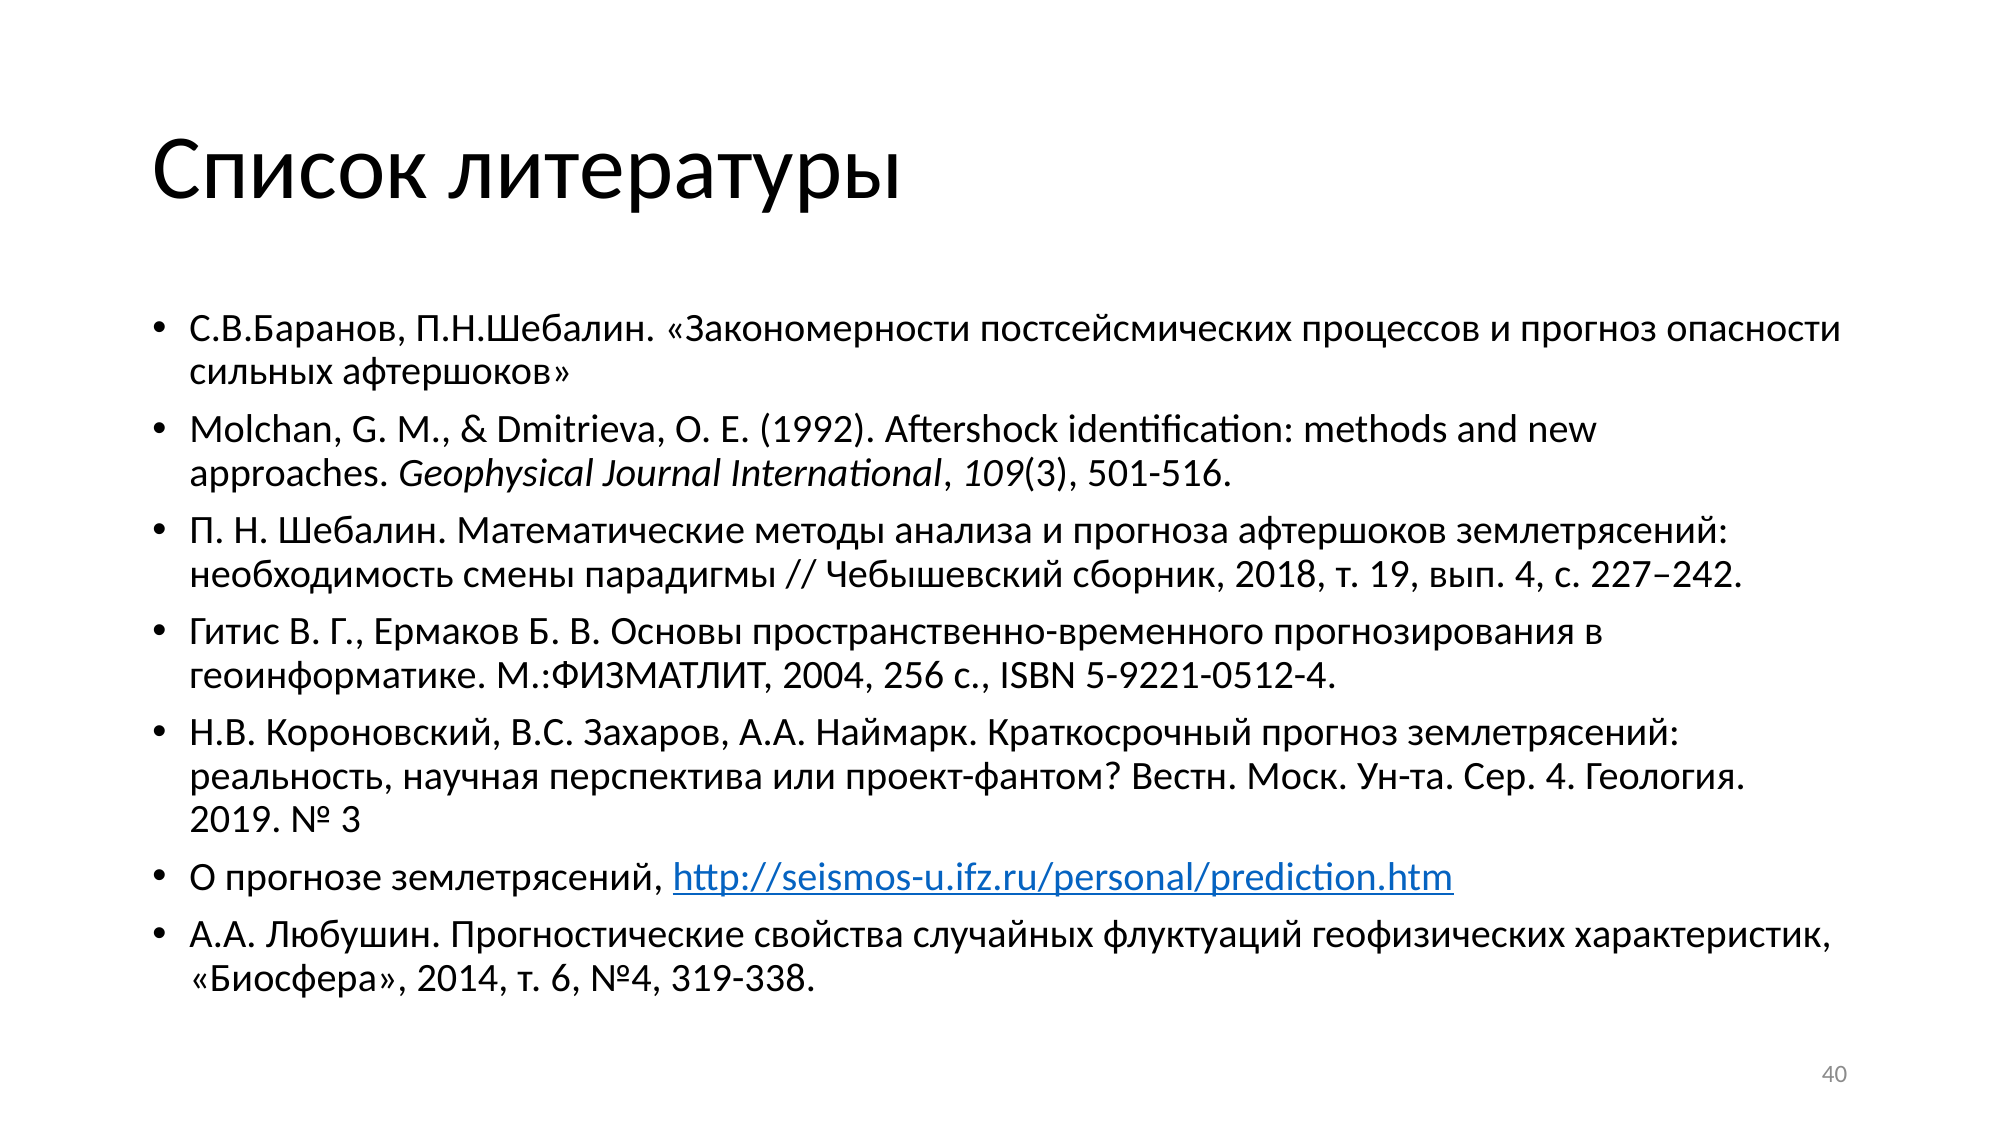

# Список литературы
С.В.Баранов, П.Н.Шебалин. «Закономерности постсейсмических процессов и прогноз опасности сильных афтершоков»
Molchan, G. M., & Dmitrieva, O. E. (1992). Aftershock identification: methods and new approaches. Geophysical Journal International, 109(3), 501-516.
П. Н. Шебалин. Математические методы анализа и прогноза афтершоков землетрясений: необходимость смены парадигмы // Чебышевcкий сборник, 2018, т. 19, вып. 4, с. 227–242.
Гитис В. Г., Ермаков Б. В. Основы пространственно-временного прогнозирования в геоинформатике. М.:ФИЗМАТЛИТ, 2004, 256 с., ISBN 5-9221-0512-4.
Н.В. Короновский, В.С. Захаров, А.А. Наймарк. Краткосрочный прогноз землетрясений: реальность, научная перспектива или проект-фантом? Вестн. Моск. Ун-та. Сер. 4. Геология. 2019. № 3
О прогнозе землетрясений, http://seismos-u.ifz.ru/personal/prediction.htm
А.А. Любушин. Прогностические свойства случайных флуктуаций геофизических характеристик, «Биосфера», 2014, т. 6, №4, 319-338.

40